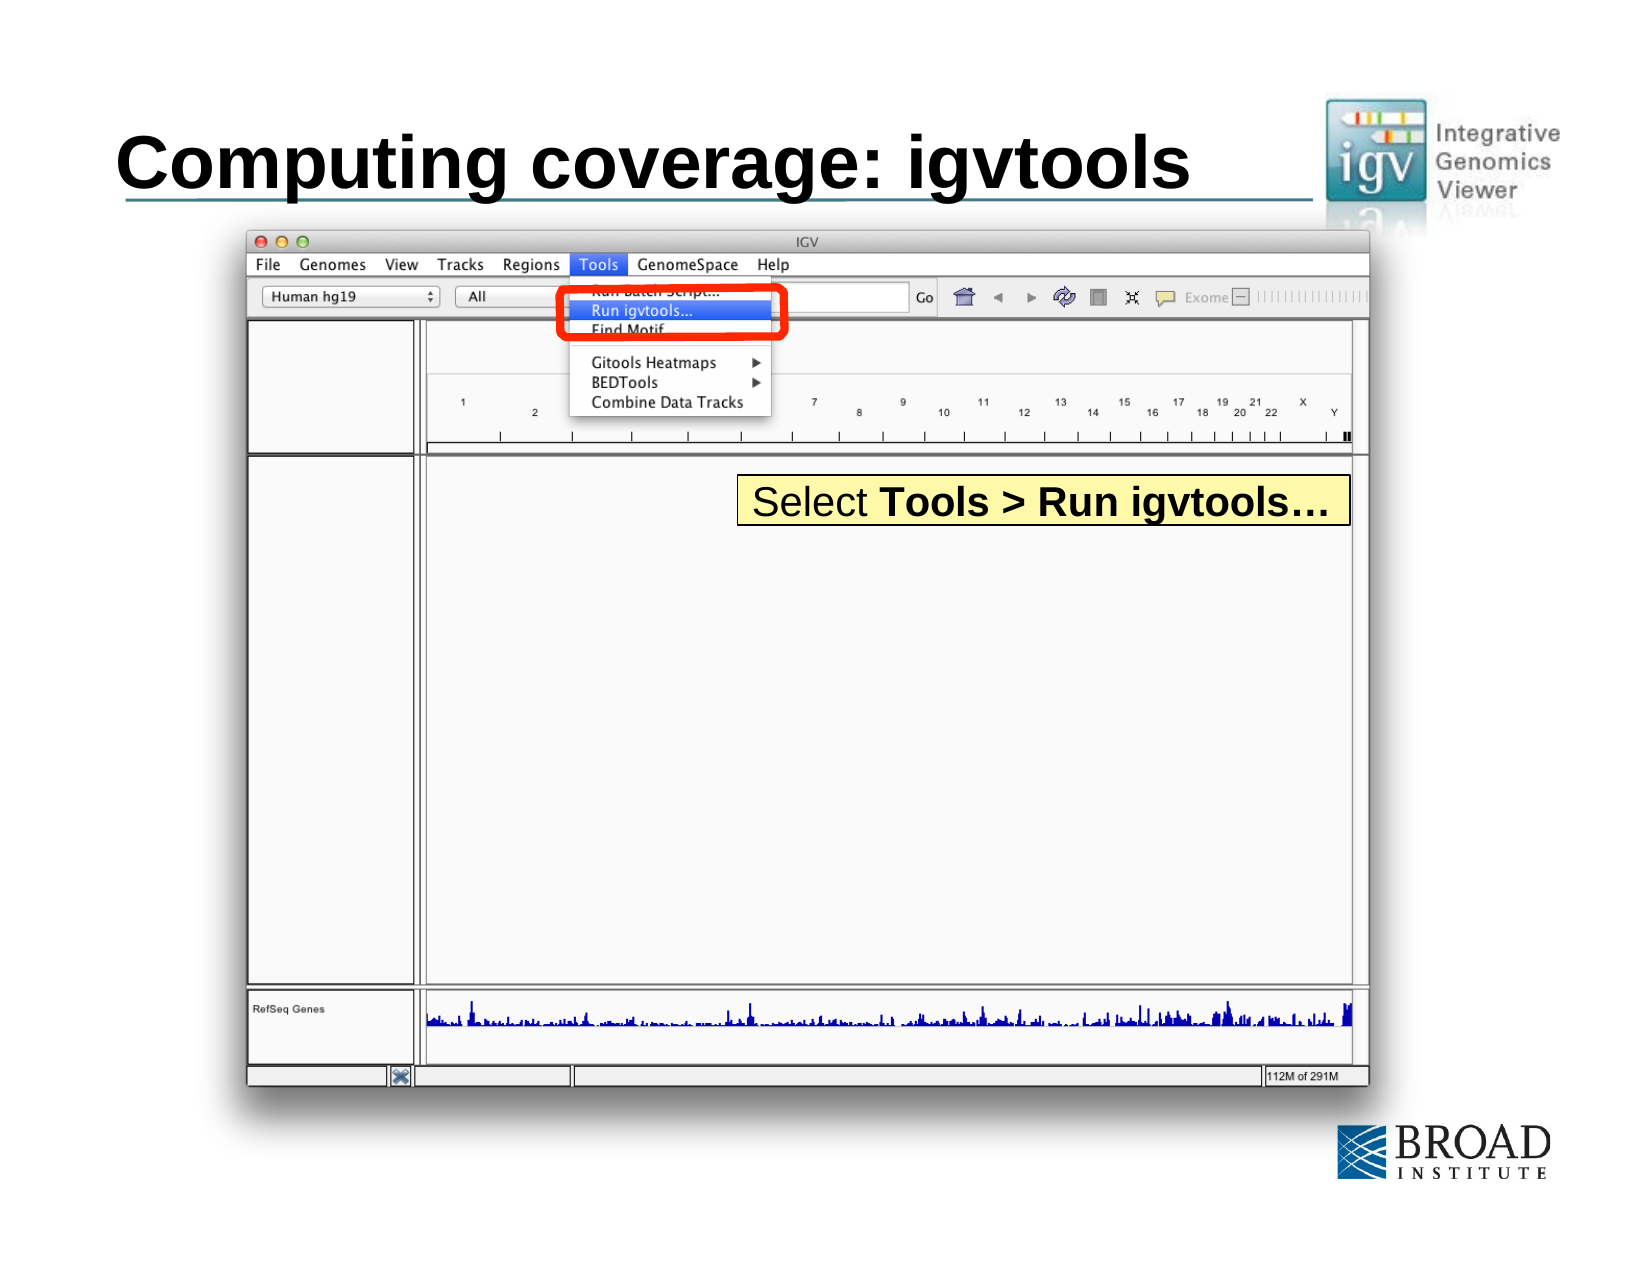

# Computing coverage: igvtools

Select Tools > Run igvtools…